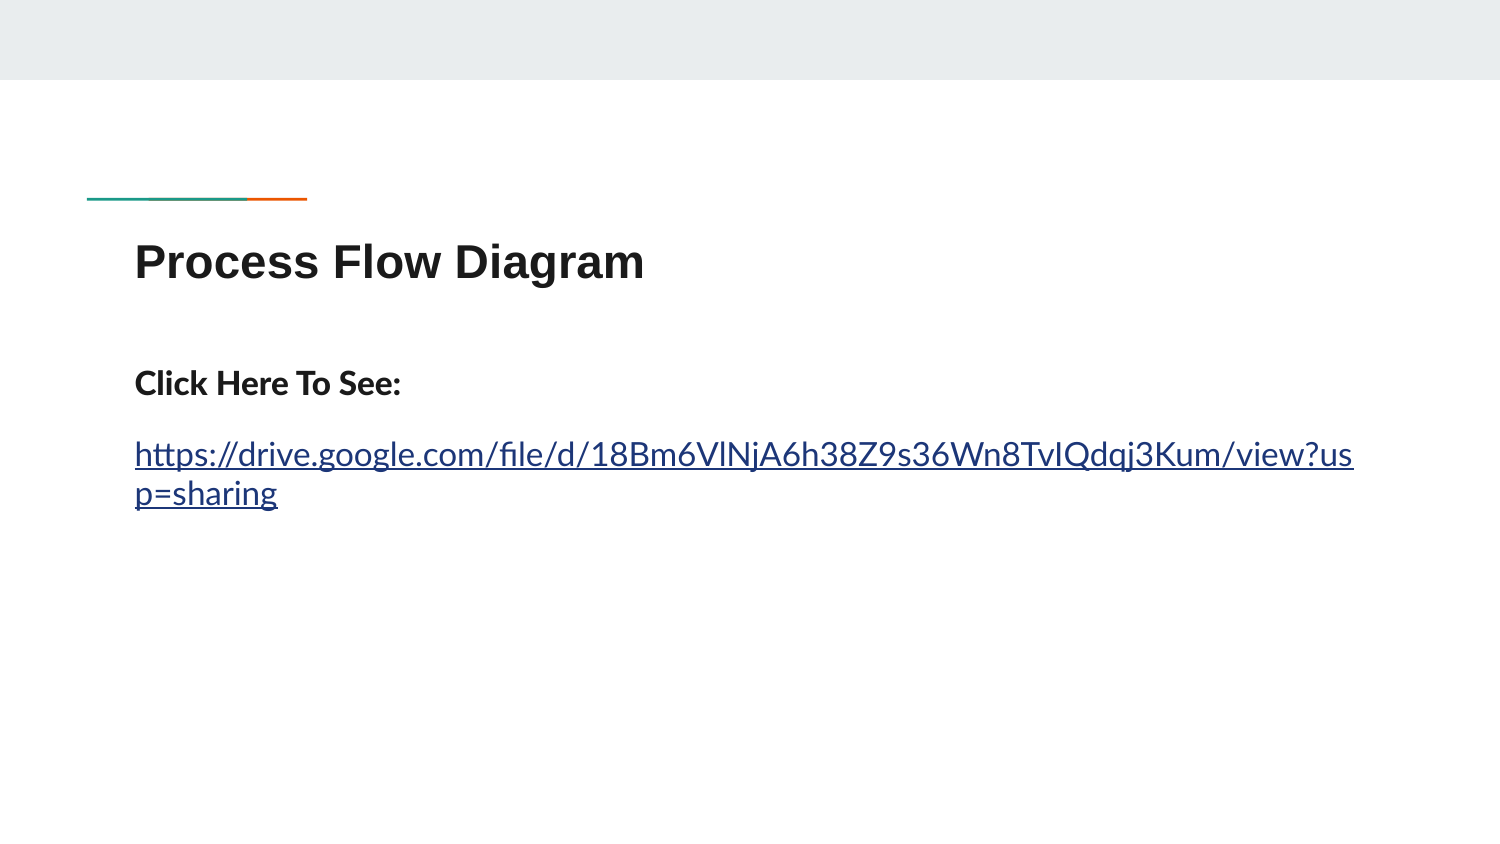

# Process Flow Diagram
Click Here To See:
https://drive.google.com/file/d/18Bm6VlNjA6h38Z9s36Wn8TvIQdqj3Kum/view?usp=sharing